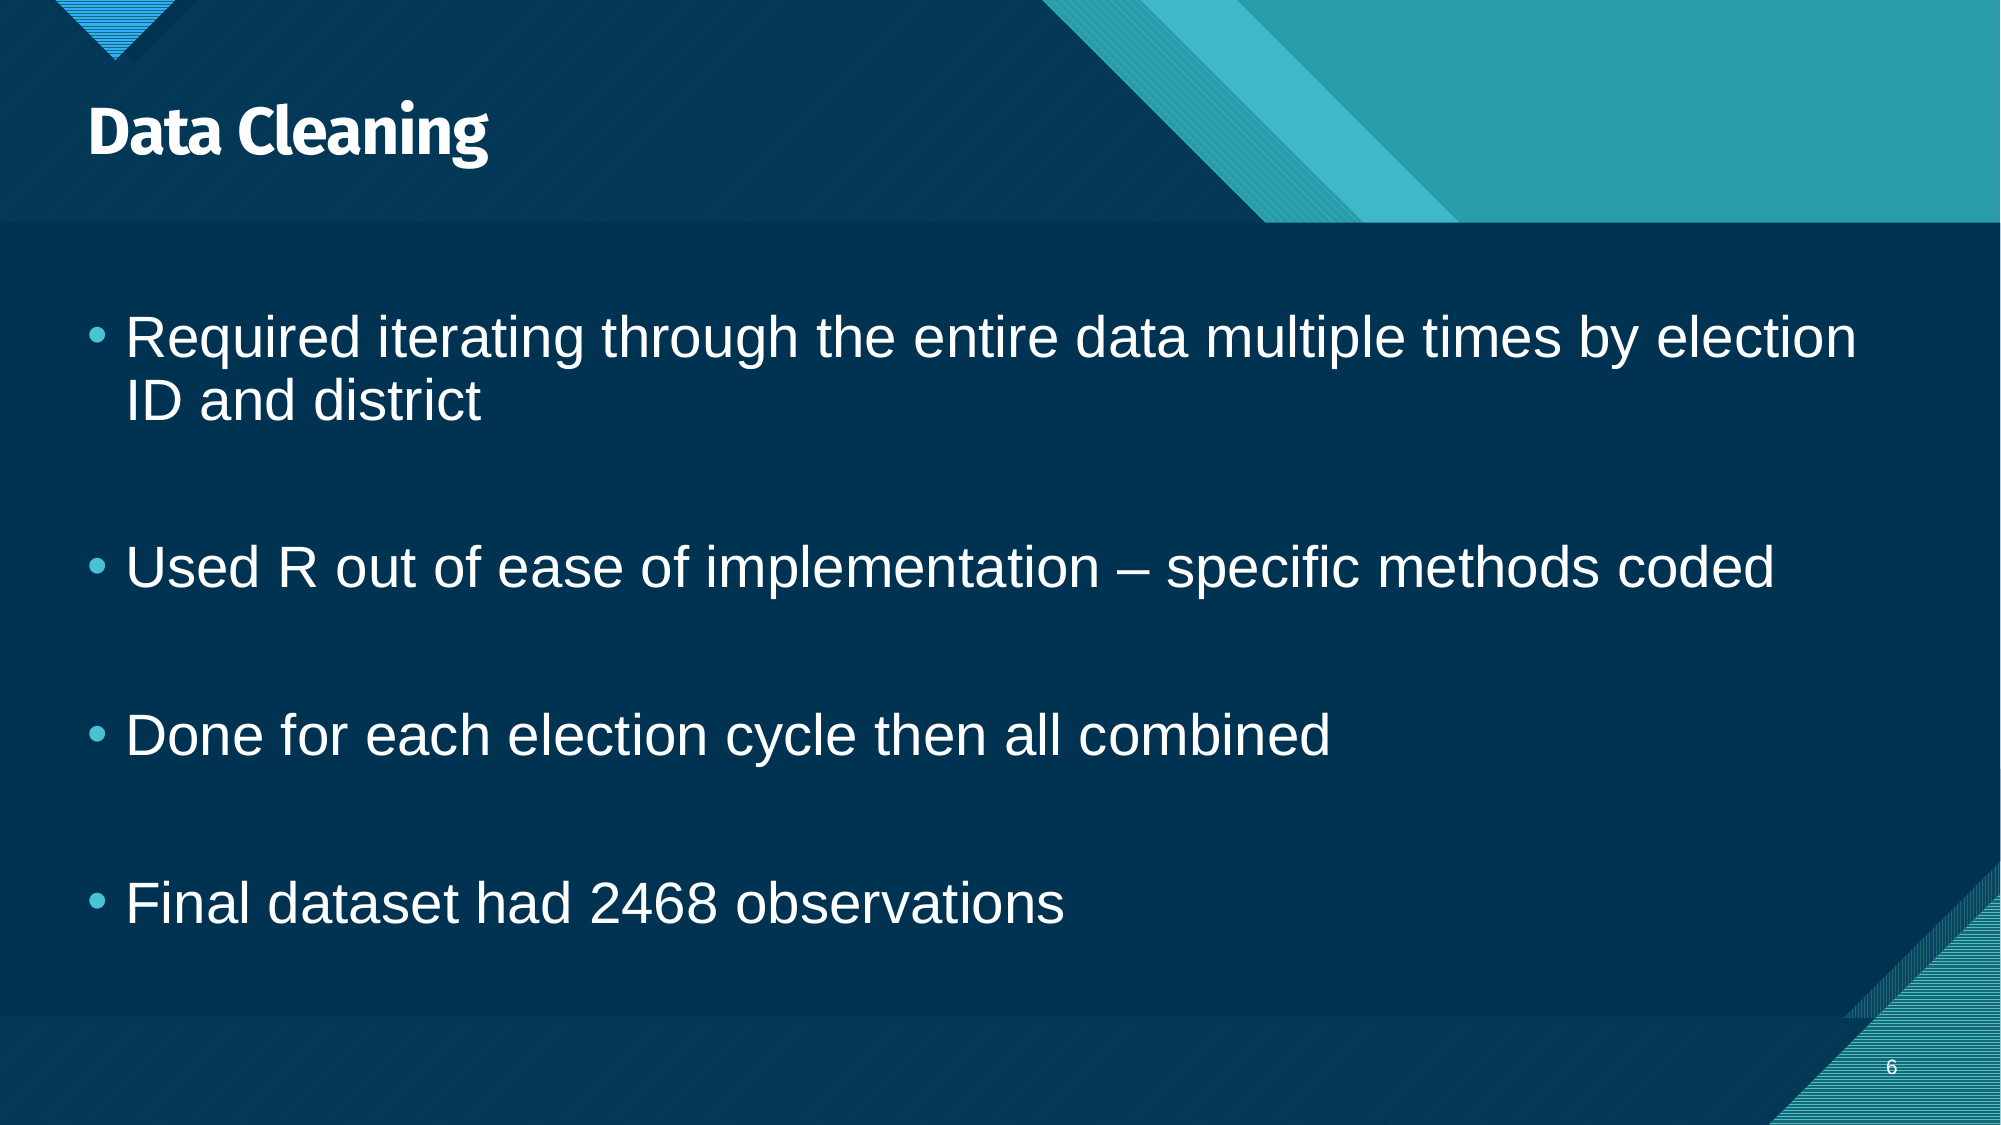

# Data Cleaning
Required iterating through the entire data multiple times by election ID and district

Used R out of ease of implementation – specific methods coded

Done for each election cycle then all combined

Final dataset had 2468 observations
6